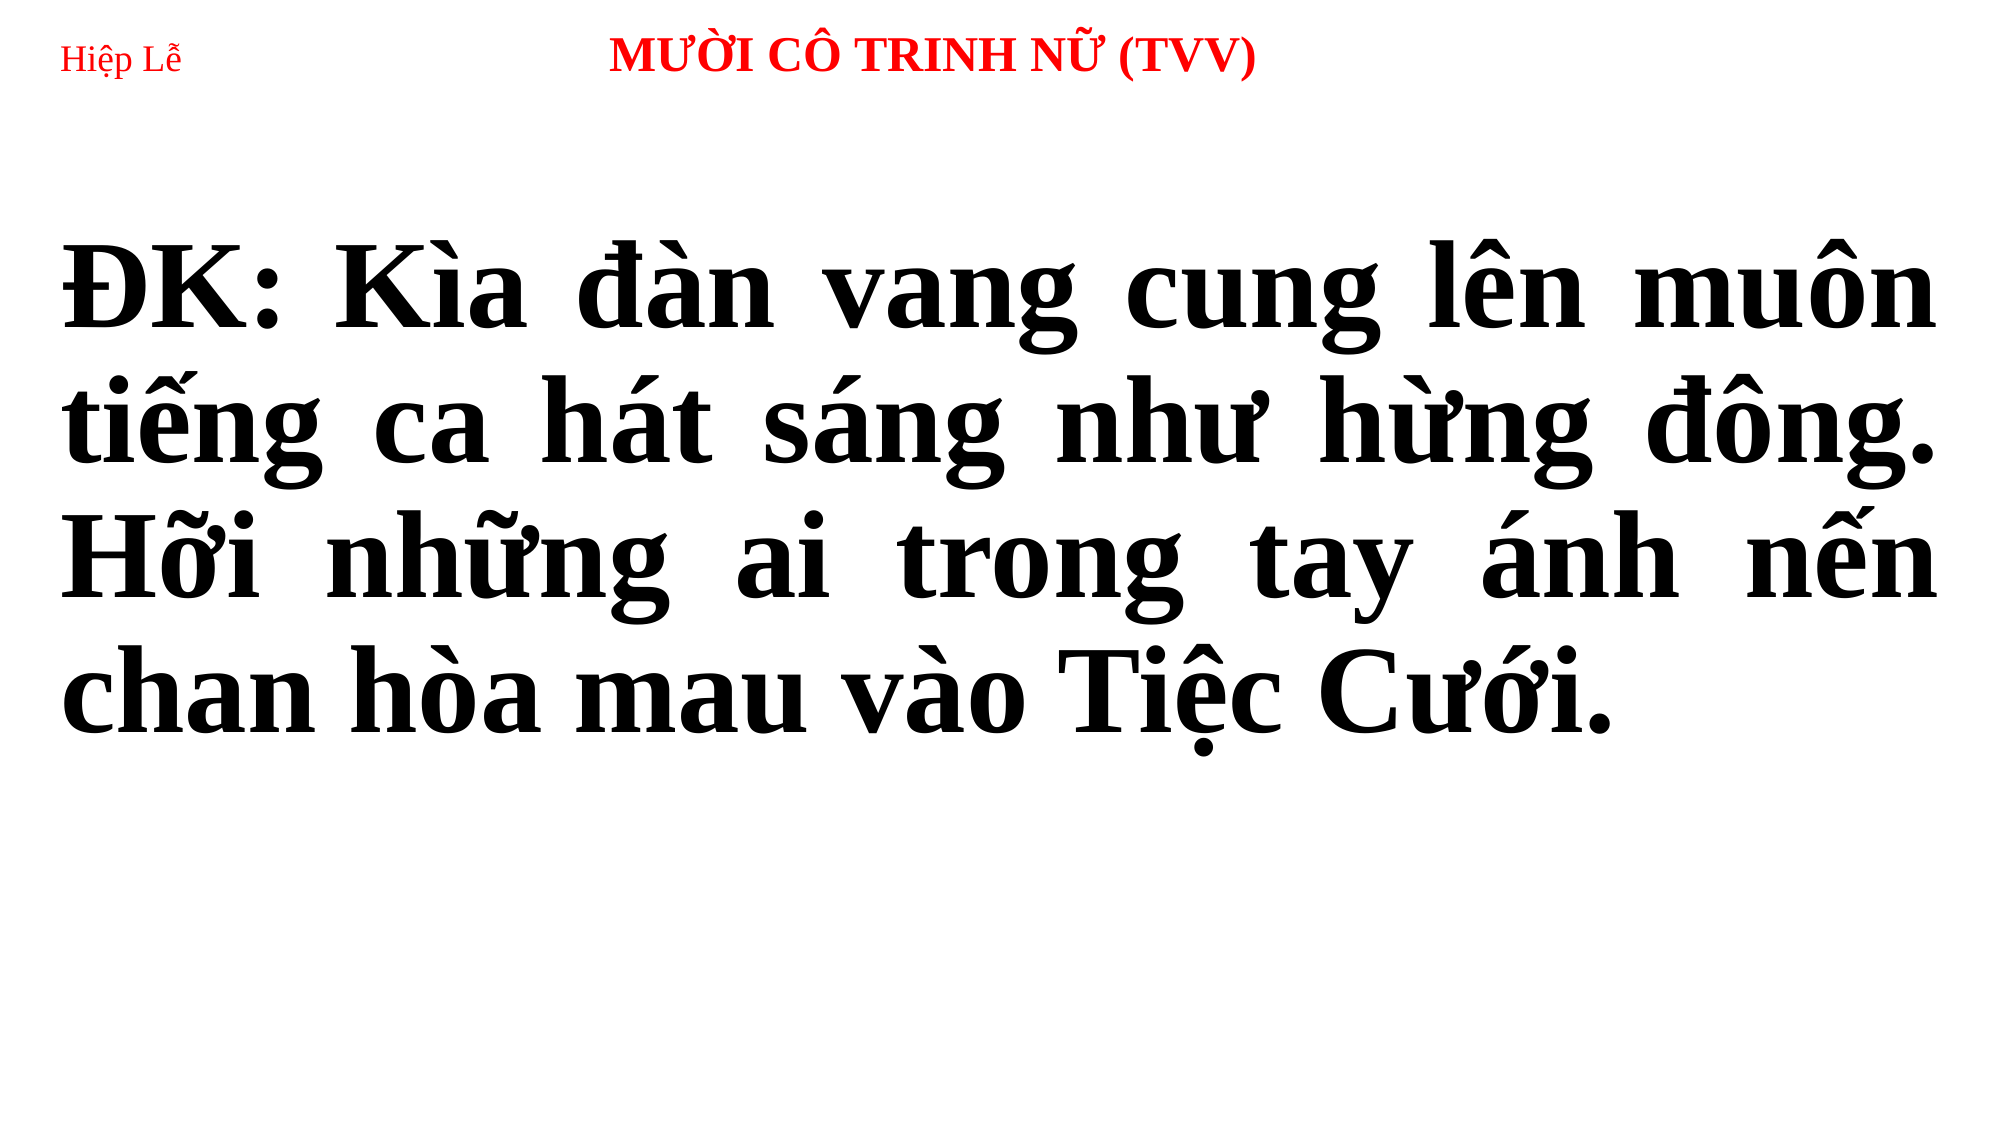

# Hiệp Lễ                                             MƯỜI CÔ TRINH NỮ (TVV)
ĐK: Kìa đàn vang cung lên muôn tiếng ca hát sáng như hừng đông. Hỡi những ai trong tay ánh nến chan hòa mau vào Tiệc Cưới.